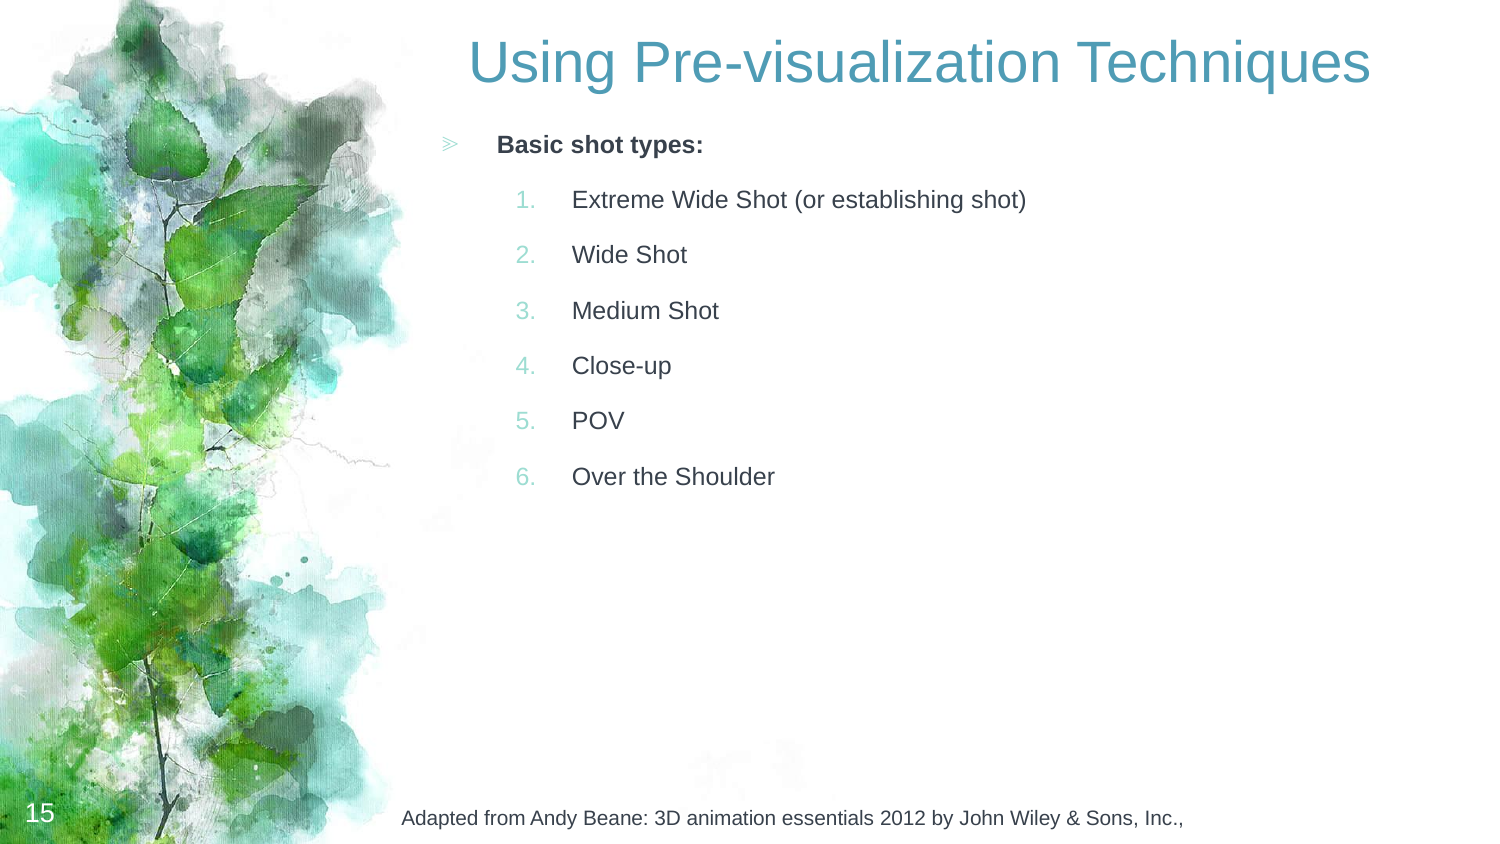

# Using Pre-visualization Techniques
Basic shot types:
Extreme Wide Shot (or establishing shot)
Wide Shot
Medium Shot
Close-up
POV
Over the Shoulder
15
Adapted from Andy Beane: 3D animation essentials 2012 by John Wiley & Sons, Inc.,